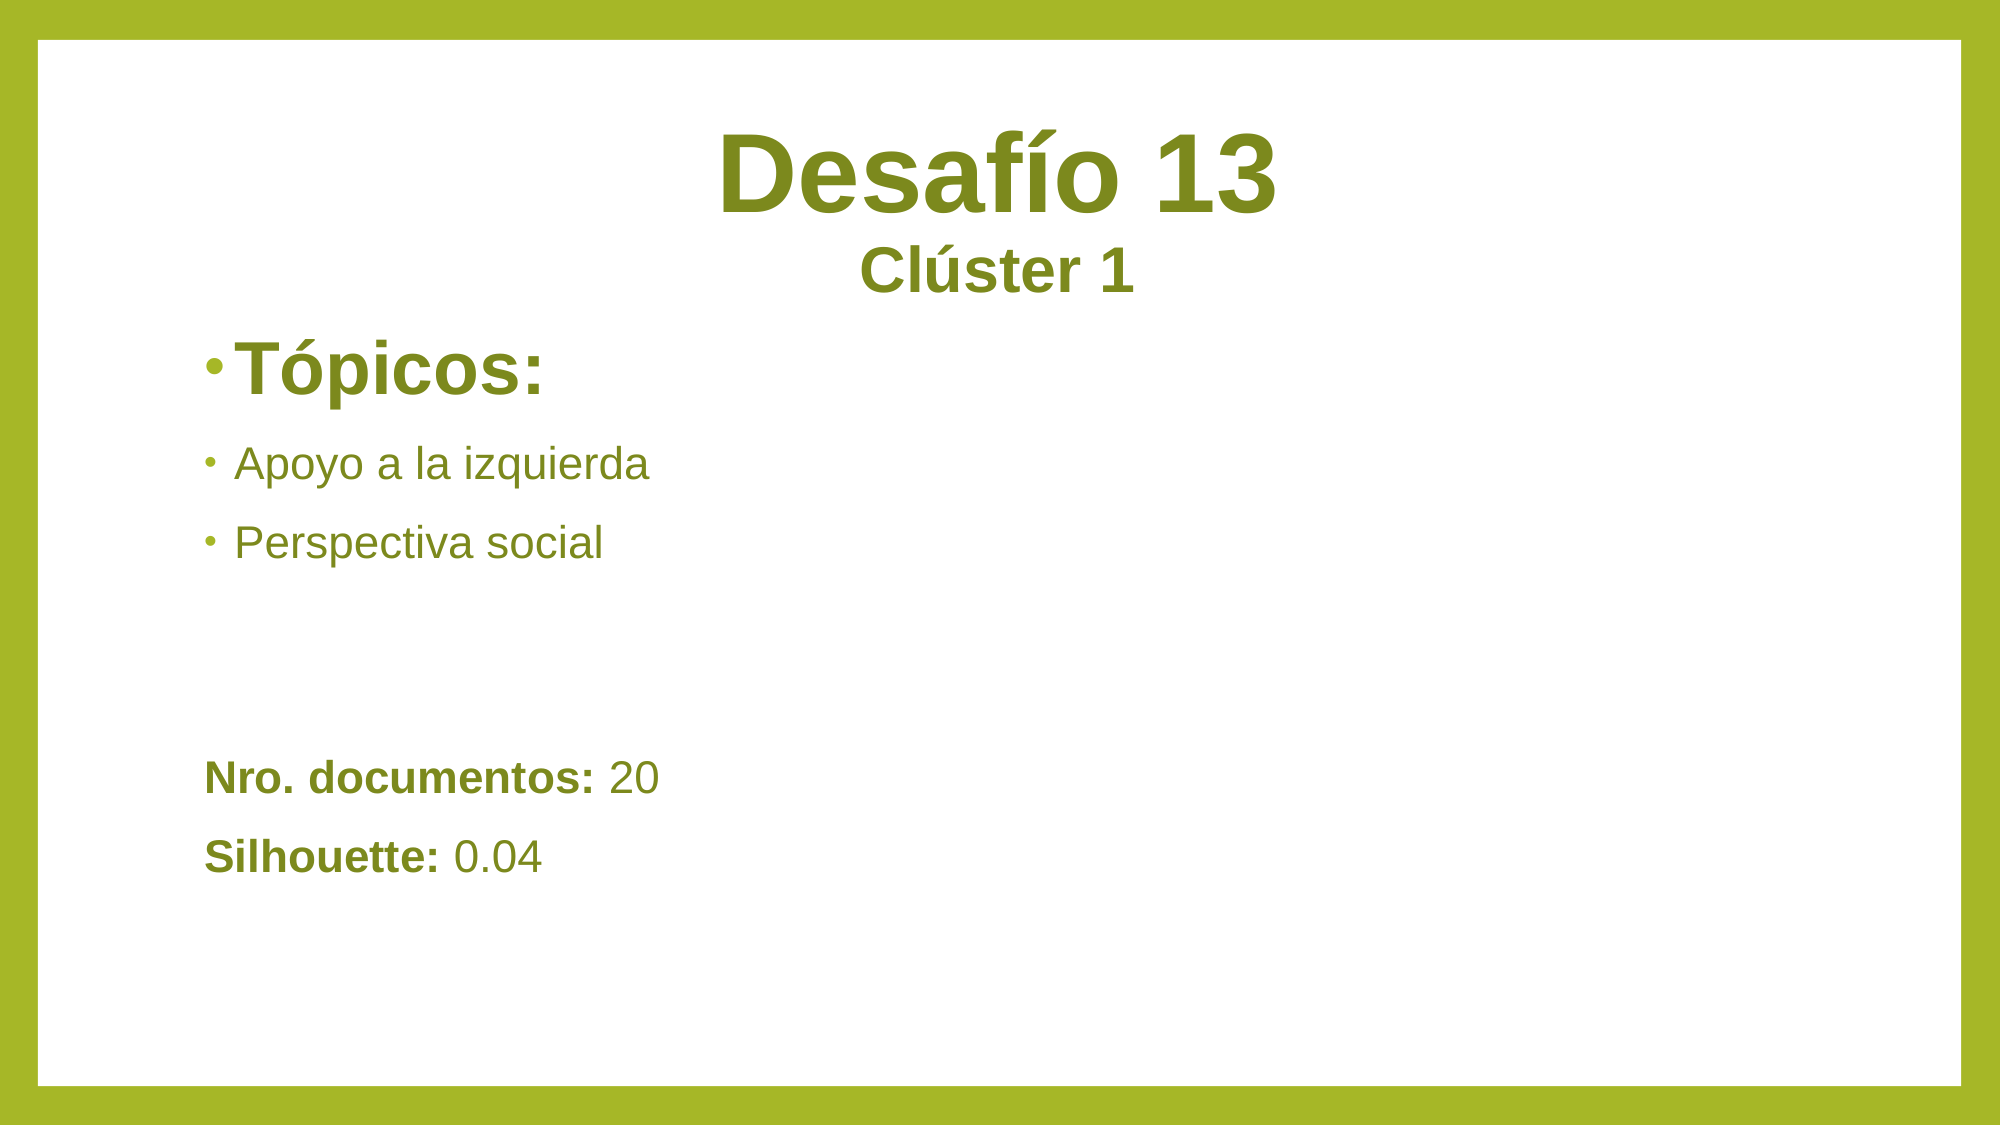

# Desafío 13 Clúster 1
Tópicos:
Apoyo a la izquierda
Perspectiva social

Nro. documentos: 20
Silhouette: 0.04